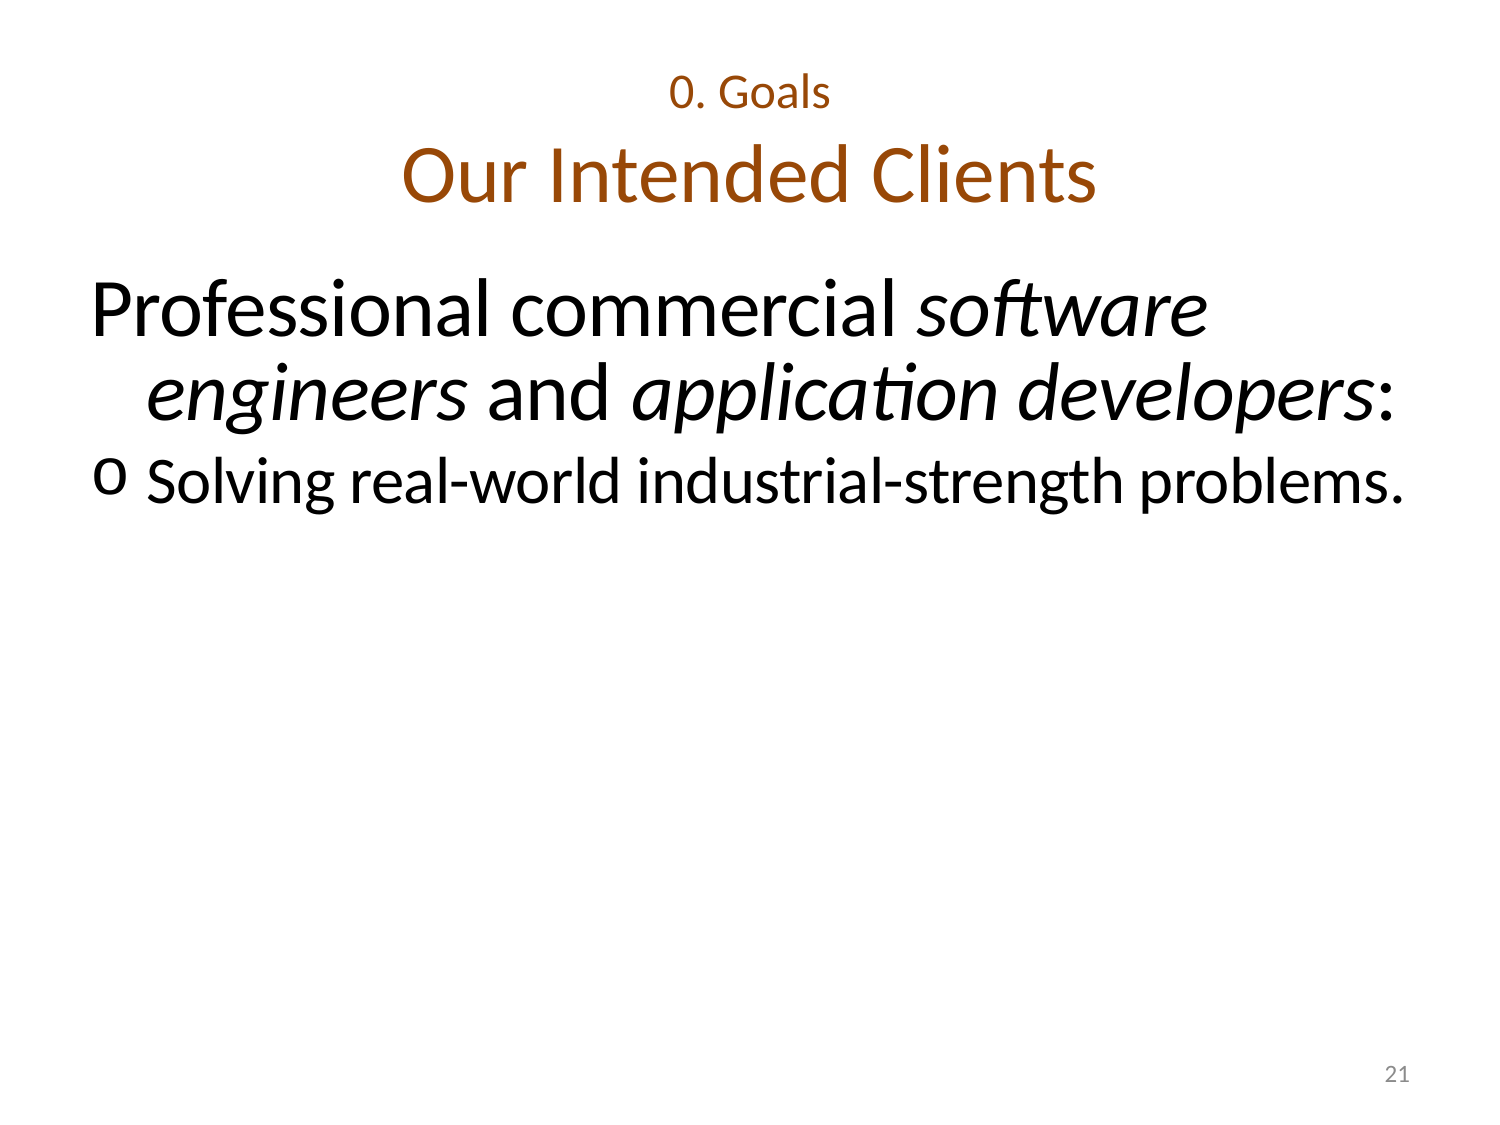

# 0. Goals Our Intended Clients
Professional commercial software engineers and application developers:
Solving real-world industrial-strength problems.

21